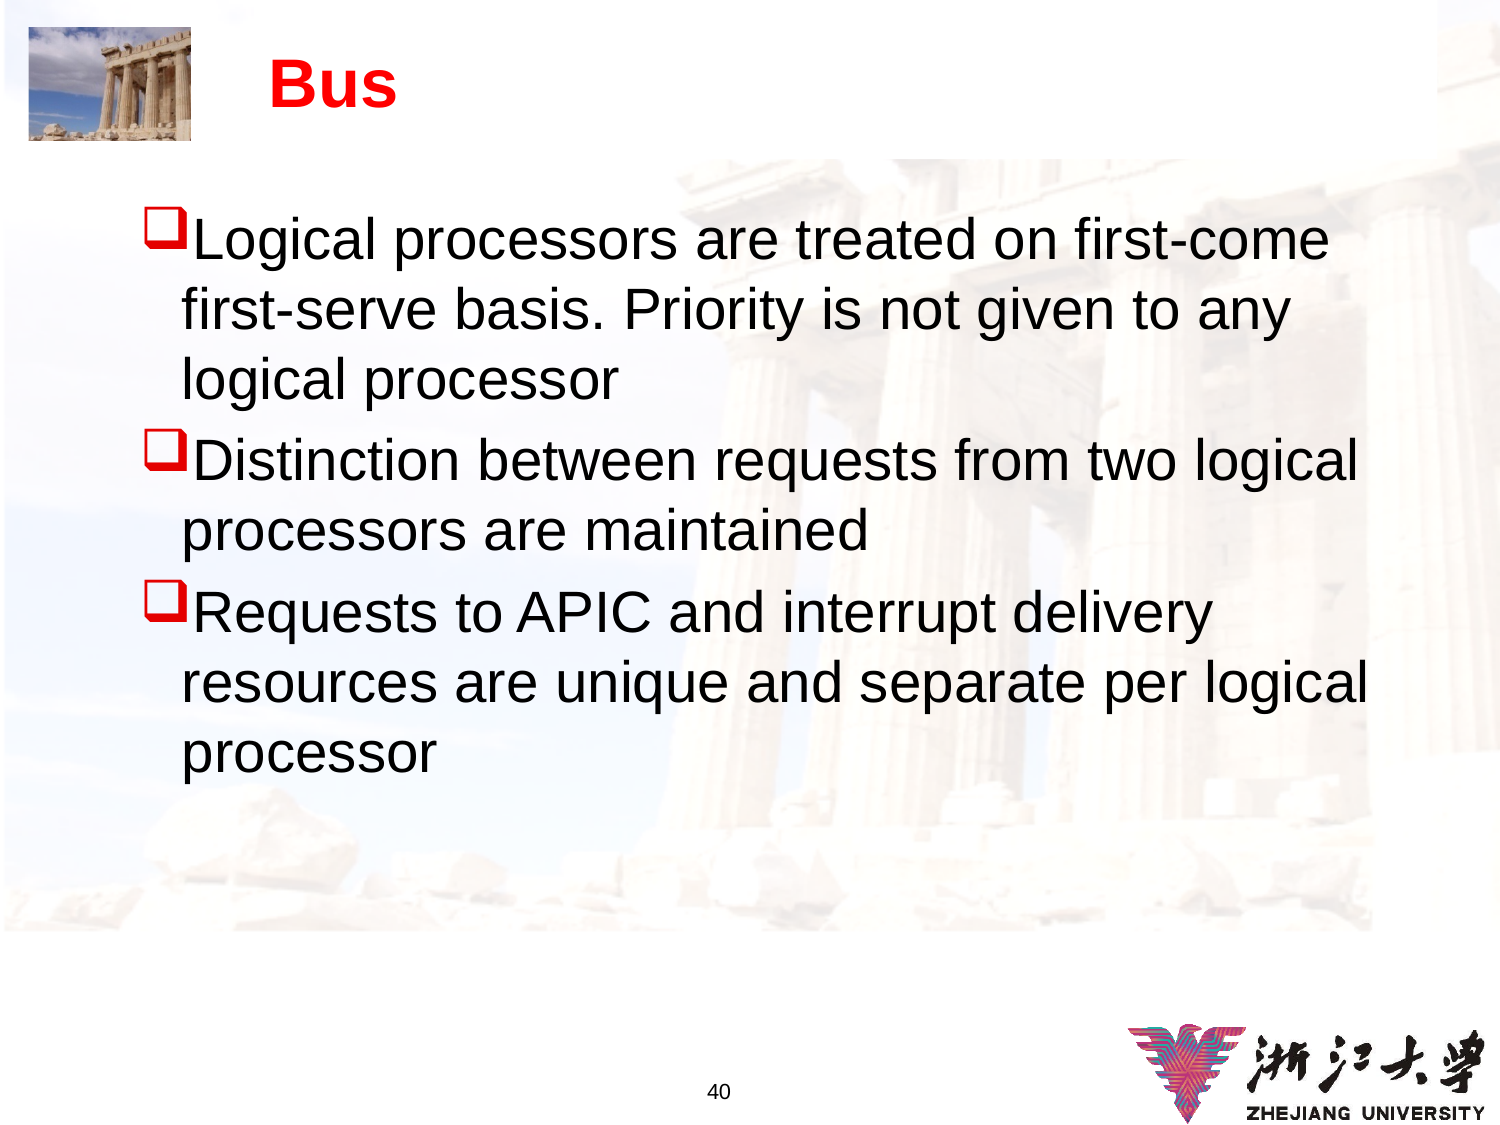

# Bus
Logical processors are treated on first-come first-serve basis. Priority is not given to any logical processor
Distinction between requests from two logical processors are maintained
Requests to APIC and interrupt delivery resources are unique and separate per logical processor